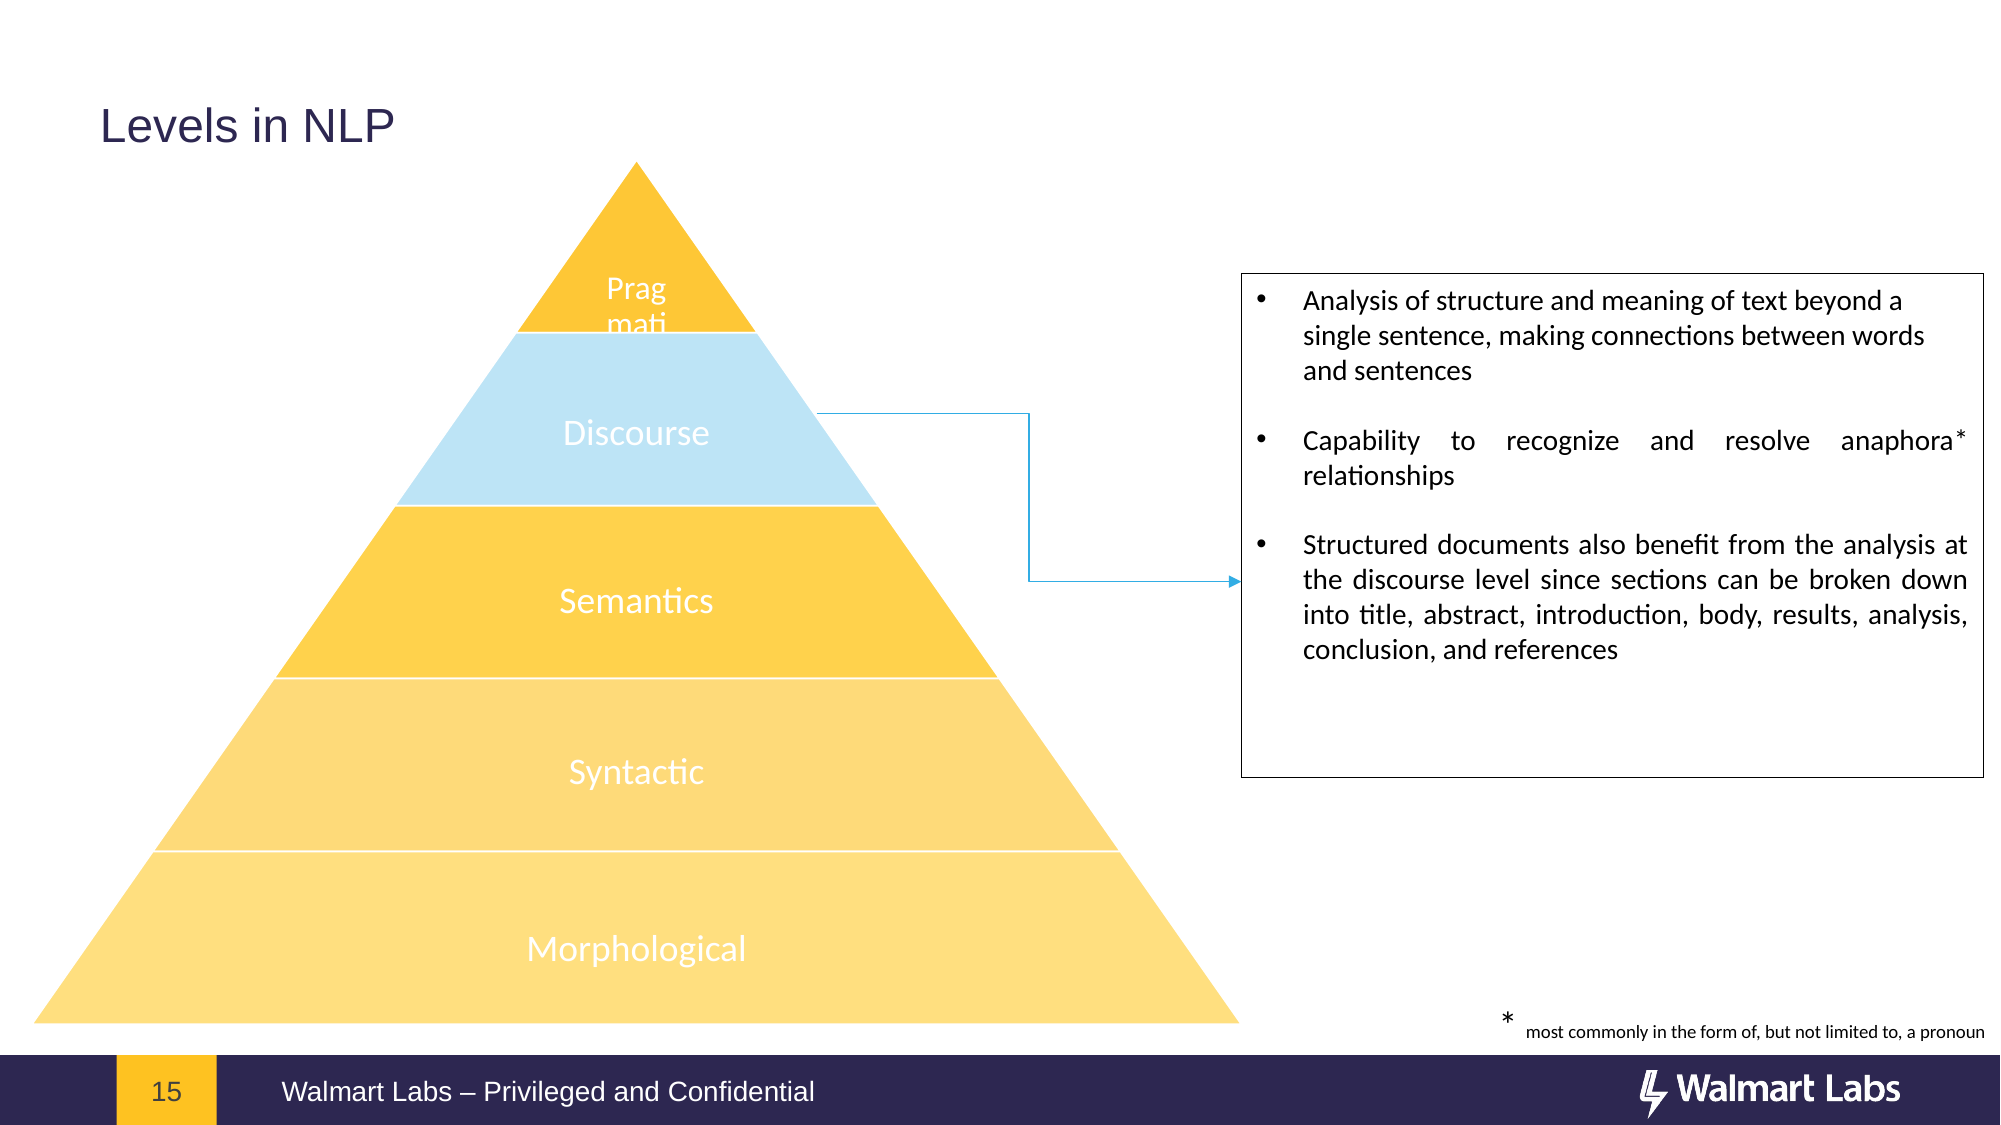

# Levels in NLP

Pragmatic
Discourse
Semantics
Syntactic

Morphological

Analysis of structure and meaning of text beyond a single sentence, making connections between words and sentences

Capability to recognize and resolve anaphora* relationships

Structured documents also benefit from the analysis at the discourse level since sections can be broken down into title, abstract, introduction, body, results, analysis, conclusion, and references

* most commonly in the form of, but not limited to, a pronoun
15
Walmart Labs – Privileged and Confidential